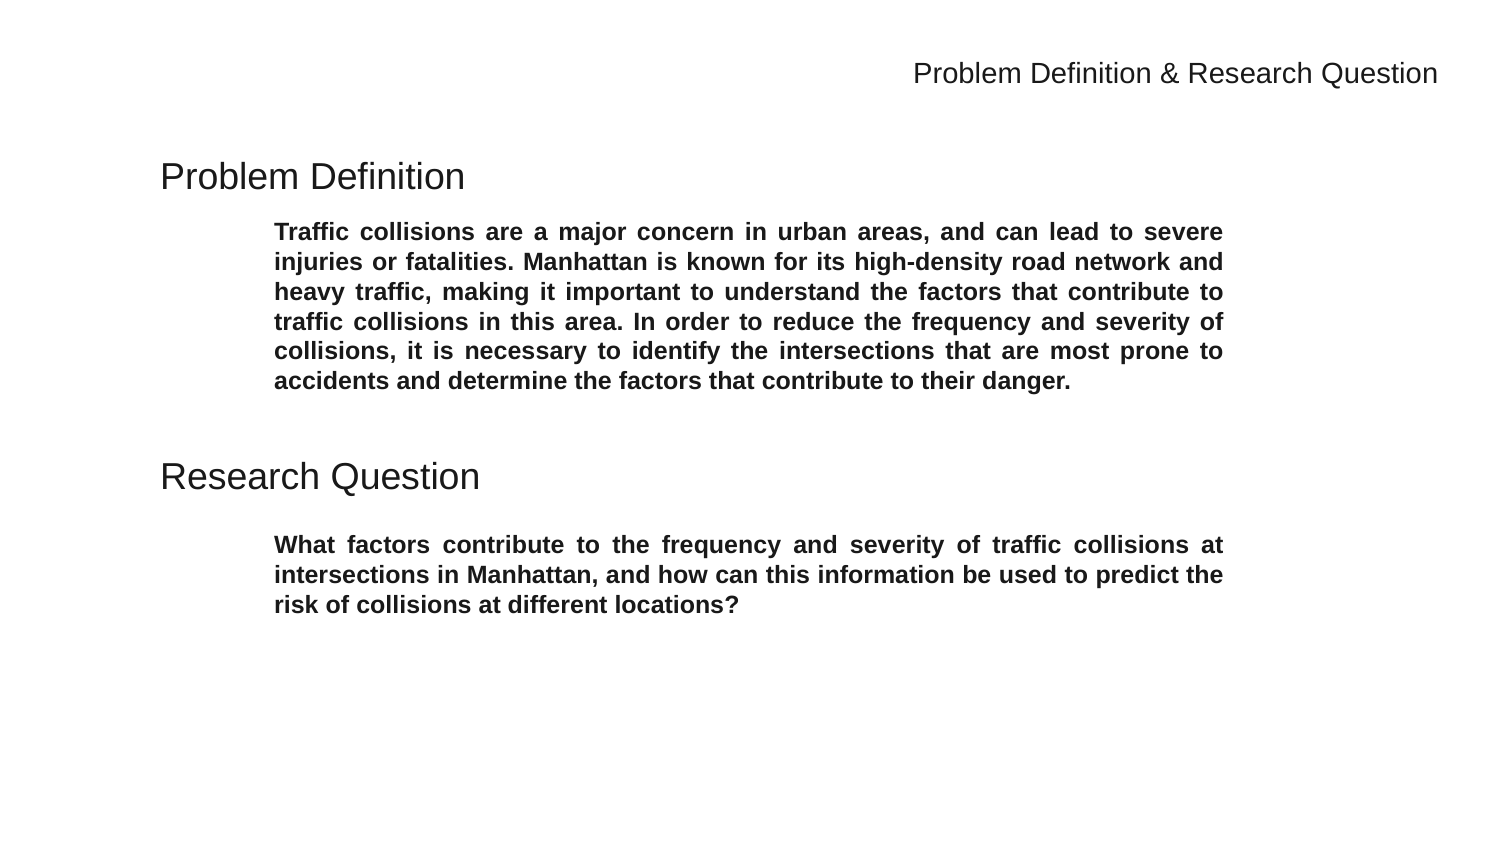

Problem Definition & Research Question
Problem Definition
Traffic collisions are a major concern in urban areas, and can lead to severe injuries or fatalities. Manhattan is known for its high-density road network and heavy traffic, making it important to understand the factors that contribute to traffic collisions in this area. In order to reduce the frequency and severity of collisions, it is necessary to identify the intersections that are most prone to accidents and determine the factors that contribute to their danger.

Research Question
What factors contribute to the frequency and severity of traffic collisions at intersections in Manhattan, and how can this information be used to predict the risk of collisions at different locations?